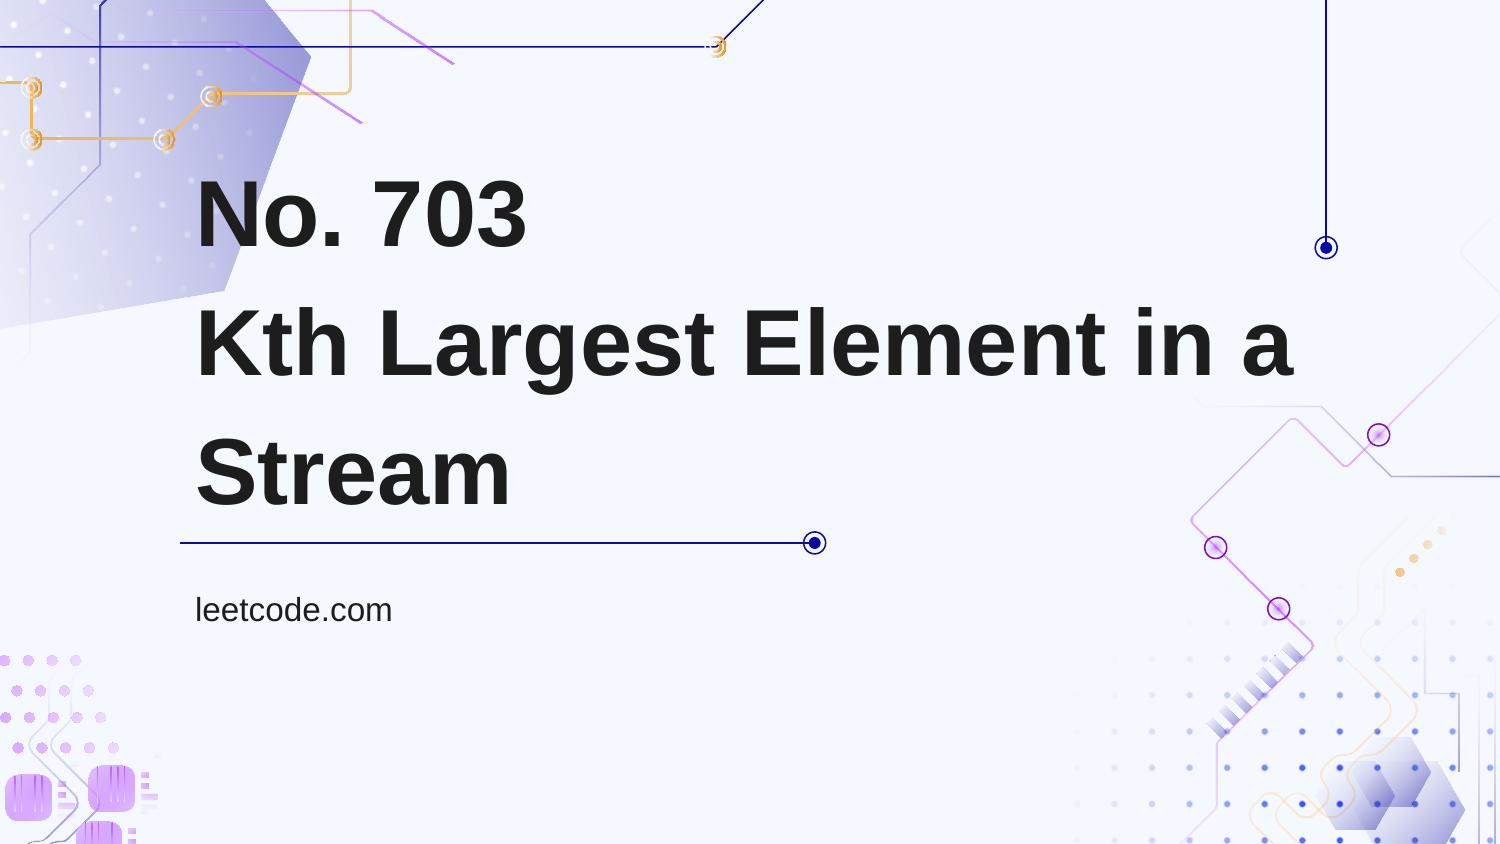

# No. 703 Kth Largest Element in a Stream

leetcode.com